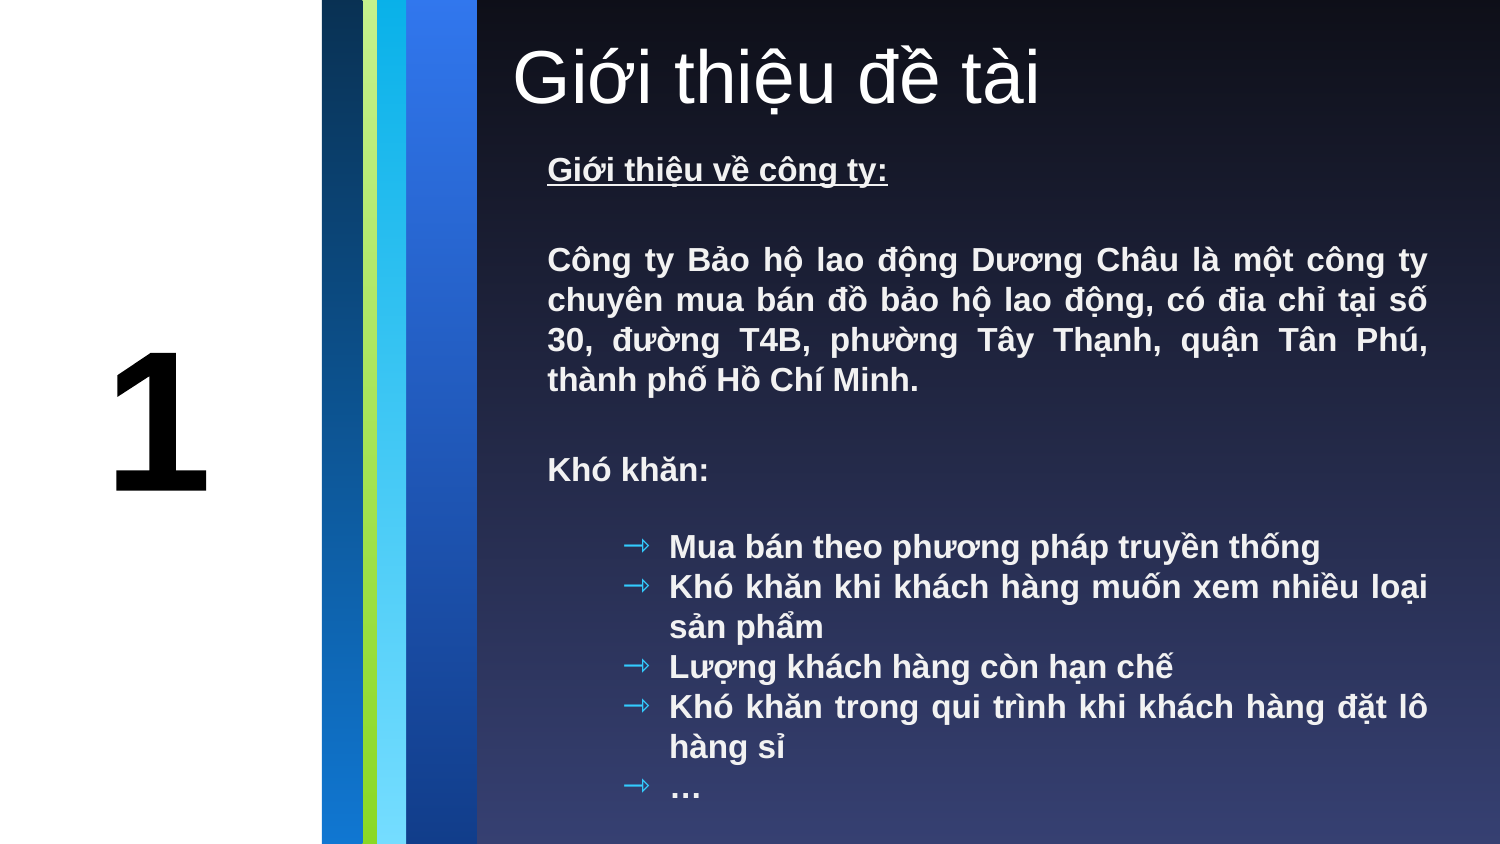

# Giới thiệu đề tài
Giới thiệu về công ty:
Công ty Bảo hộ lao động Dương Châu là một công ty chuyên mua bán đồ bảo hộ lao động, có đia chỉ tại số 30, đường T4B, phường Tây Thạnh, quận Tân Phú, thành phố Hồ Chí Minh.
Khó khăn:
Mua bán theo phương pháp truyền thống
Khó khăn khi khách hàng muốn xem nhiều loại sản phẩm
Lượng khách hàng còn hạn chế
Khó khăn trong qui trình khi khách hàng đặt lô hàng sỉ
…
1